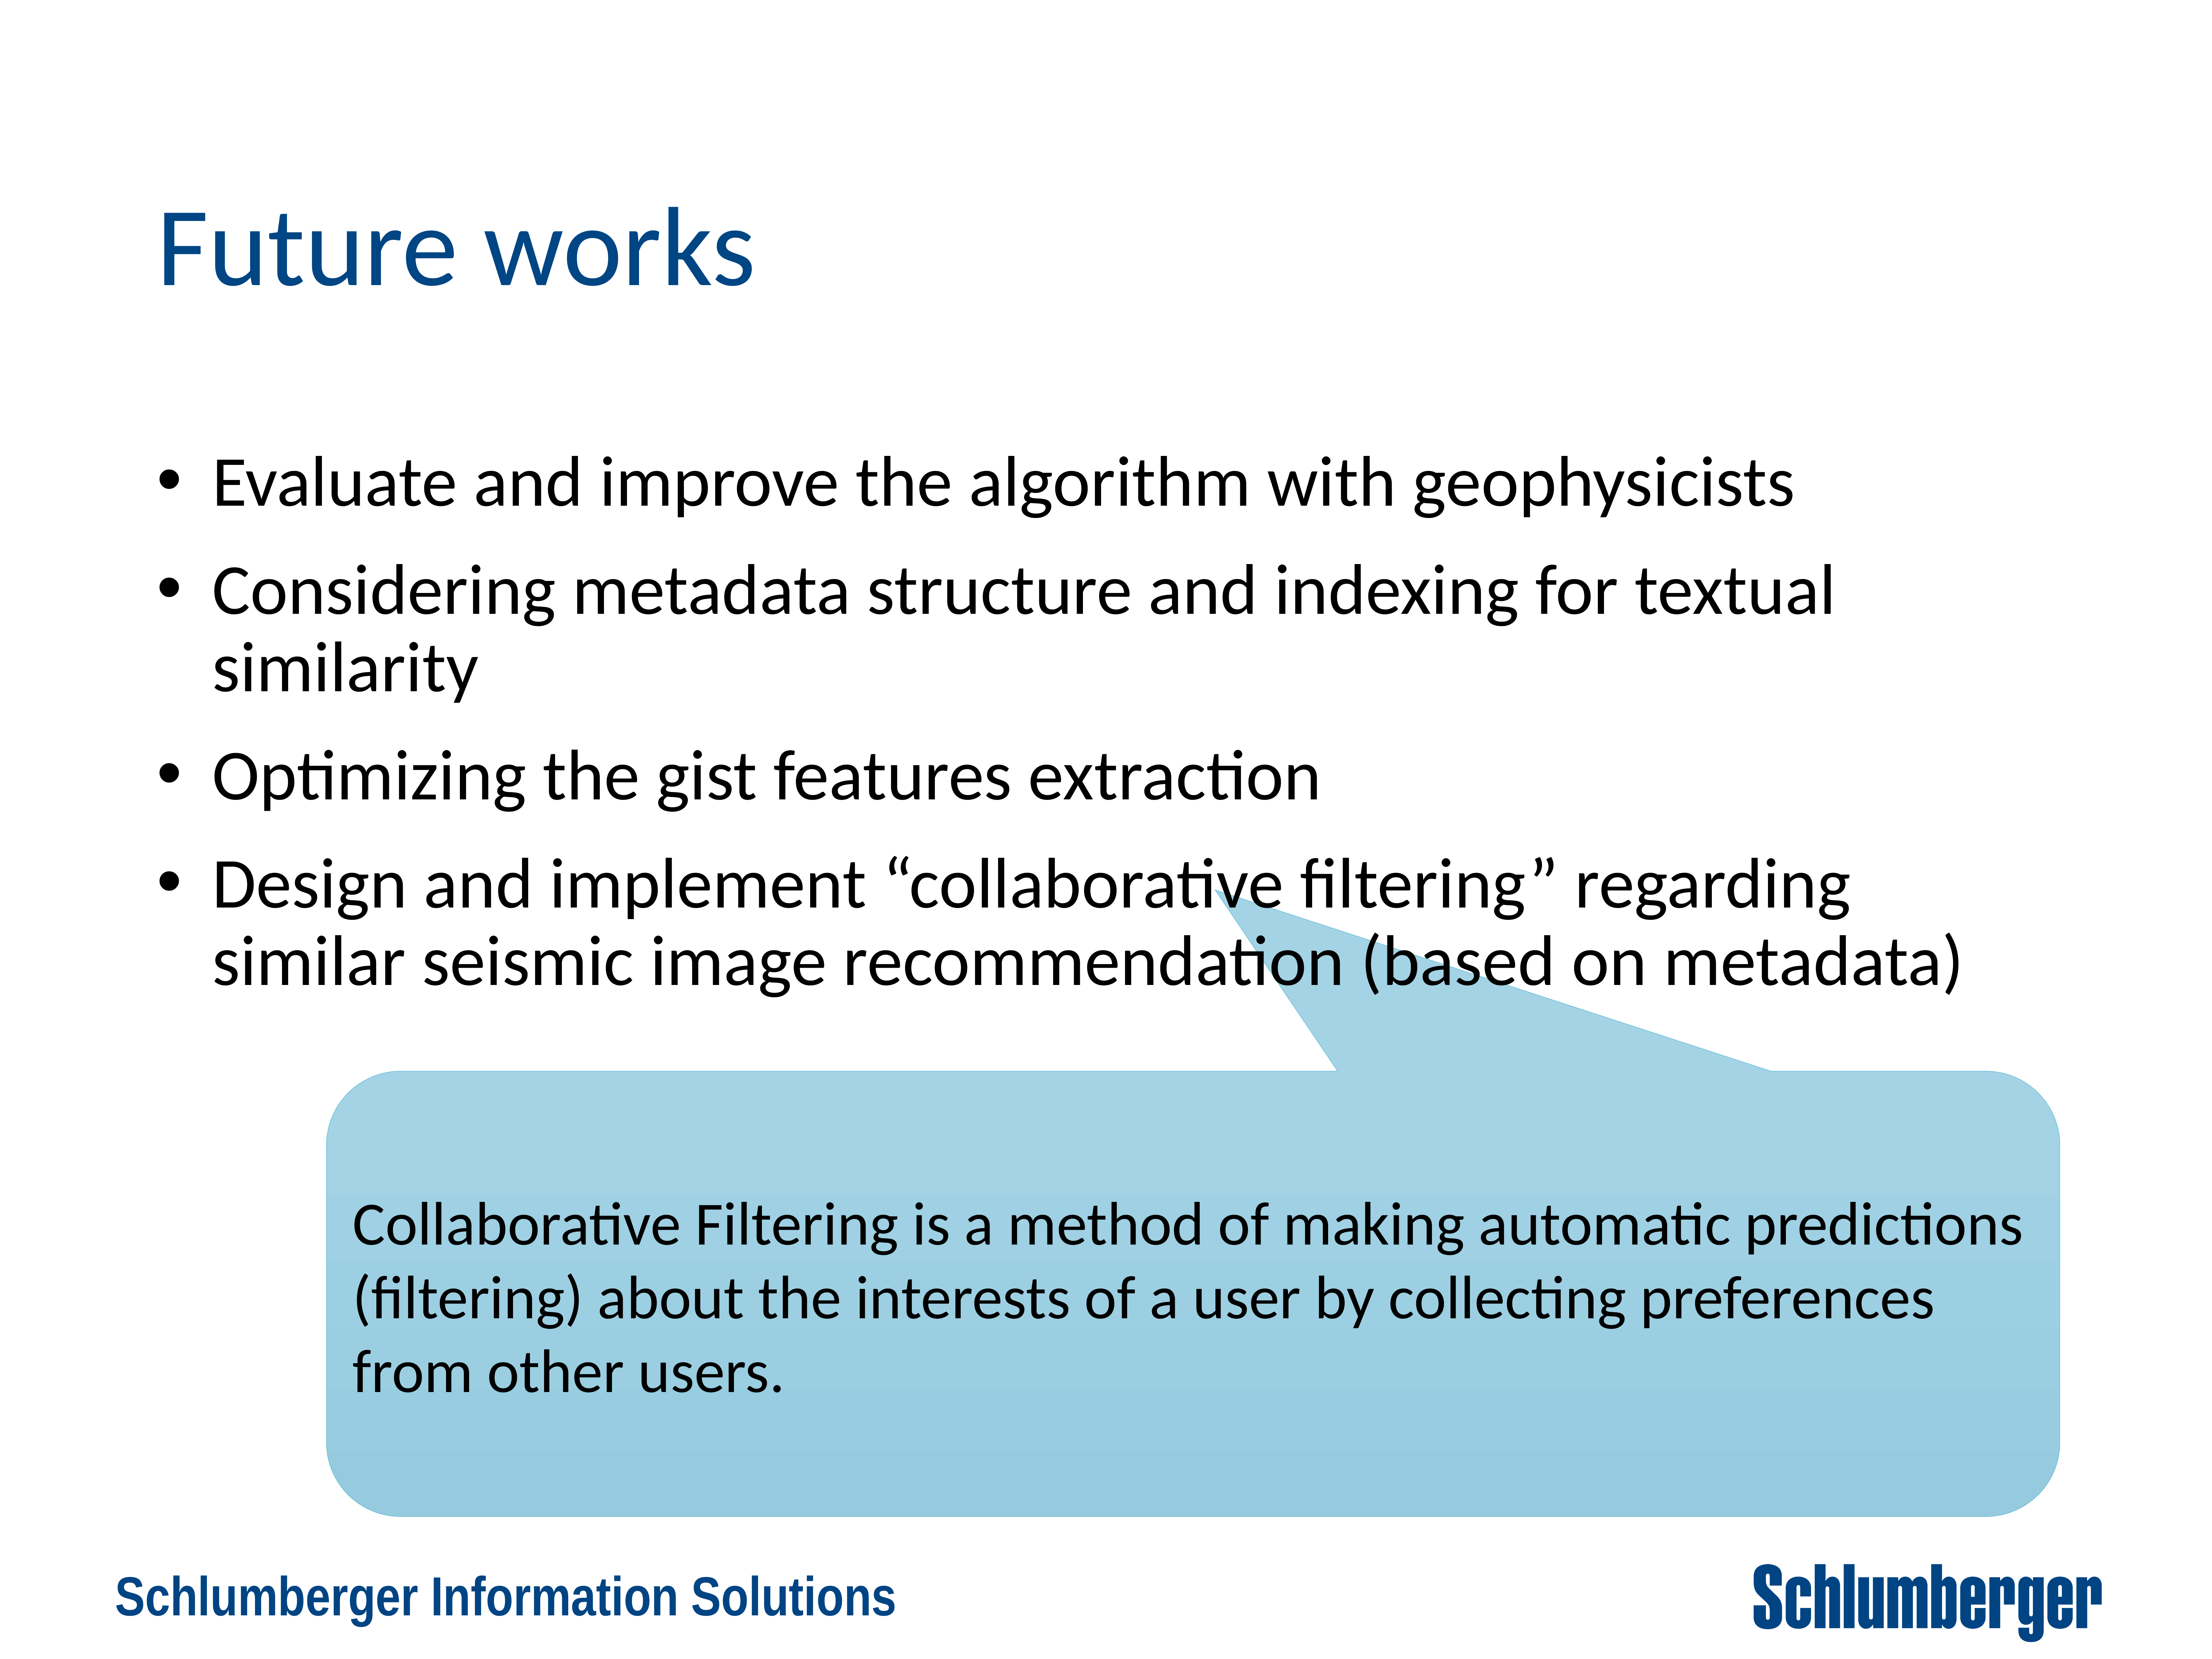

# Future works
Evaluate and improve the algorithm with geophysicists
Considering metadata structure and indexing for textual similarity
Optimizing the gist features extraction
Design and implement “collaborative filtering” regarding similar seismic image recommendation (based on metadata)
Collaborative Filtering is a method of making automatic predictions (filtering) about the interests of a user by collecting preferences from other users.